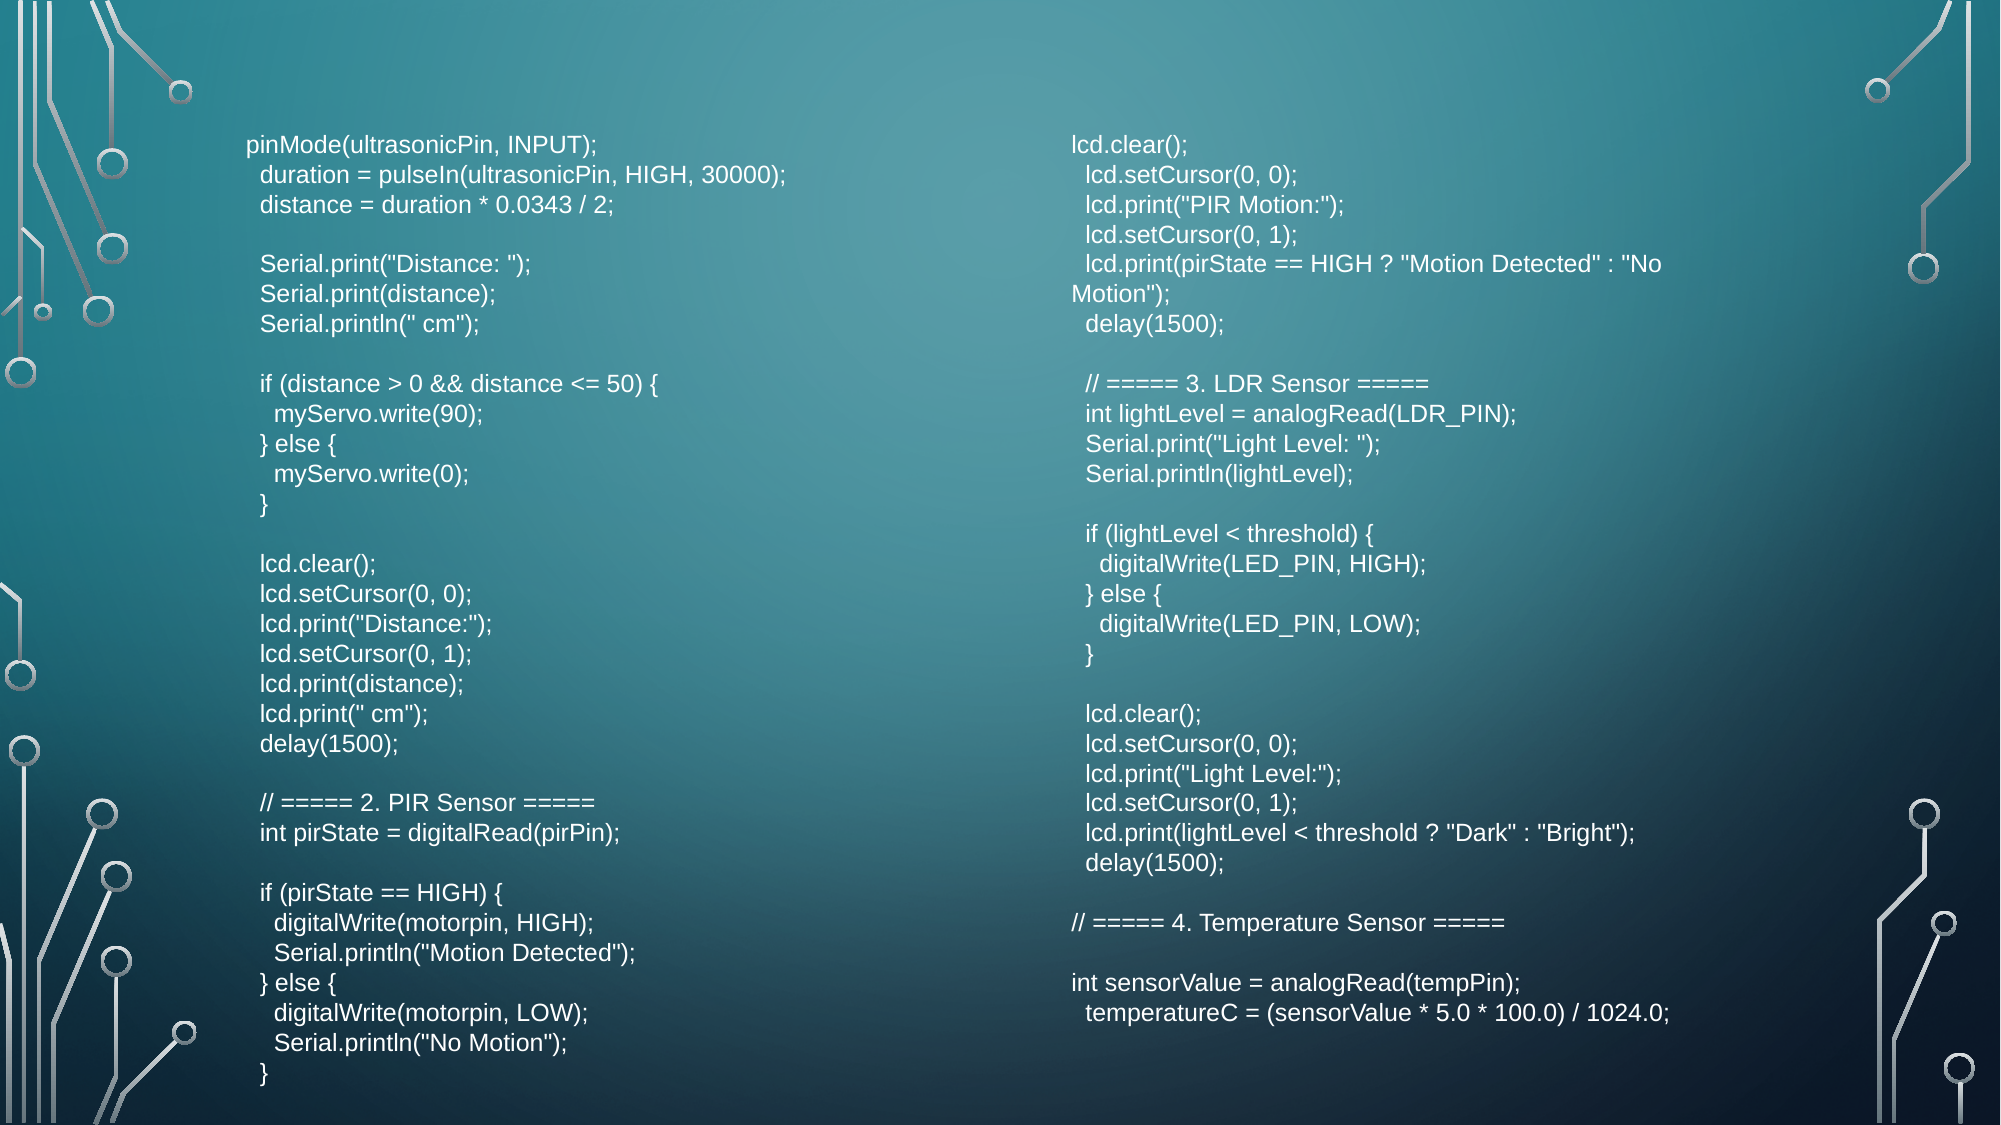

pinMode(ultrasonicPin, INPUT);
  duration = pulseIn(ultrasonicPin, HIGH, 30000);
  distance = duration * 0.0343 / 2;

  Serial.print("Distance: ");
  Serial.print(distance);
  Serial.println(" cm");

  if (distance > 0 && distance <= 50) {
    myServo.write(90);
  } else {
    myServo.write(0);
  }

  lcd.clear();
  lcd.setCursor(0, 0);
  lcd.print("Distance:");
  lcd.setCursor(0, 1);
  lcd.print(distance);
  lcd.print(" cm");
  delay(1500);

  // ===== 2. PIR Sensor =====
  int pirState = digitalRead(pirPin);

  if (pirState == HIGH) {
    digitalWrite(motorpin, HIGH);
    Serial.println("Motion Detected");
  } else {
    digitalWrite(motorpin, LOW);
    Serial.println("No Motion");
  }
lcd.clear();
  lcd.setCursor(0, 0);
  lcd.print("PIR Motion:");
  lcd.setCursor(0, 1);
  lcd.print(pirState == HIGH ? "Motion Detected" : "No Motion");
  delay(1500);

  // ===== 3. LDR Sensor =====
  int lightLevel = analogRead(LDR_PIN);
  Serial.print("Light Level: ");
  Serial.println(lightLevel);

  if (lightLevel < threshold) {
    digitalWrite(LED_PIN, HIGH);
  } else {
    digitalWrite(LED_PIN, LOW);
  }

  lcd.clear();
  lcd.setCursor(0, 0);
  lcd.print("Light Level:");
  lcd.setCursor(0, 1);
  lcd.print(lightLevel < threshold ? "Dark" : "Bright");
  delay(1500);

// ===== 4. Temperature Sensor =====

int sensorValue = analogRead(tempPin);
  temperatureC = (sensorValue * 5.0 * 100.0) / 1024.0;